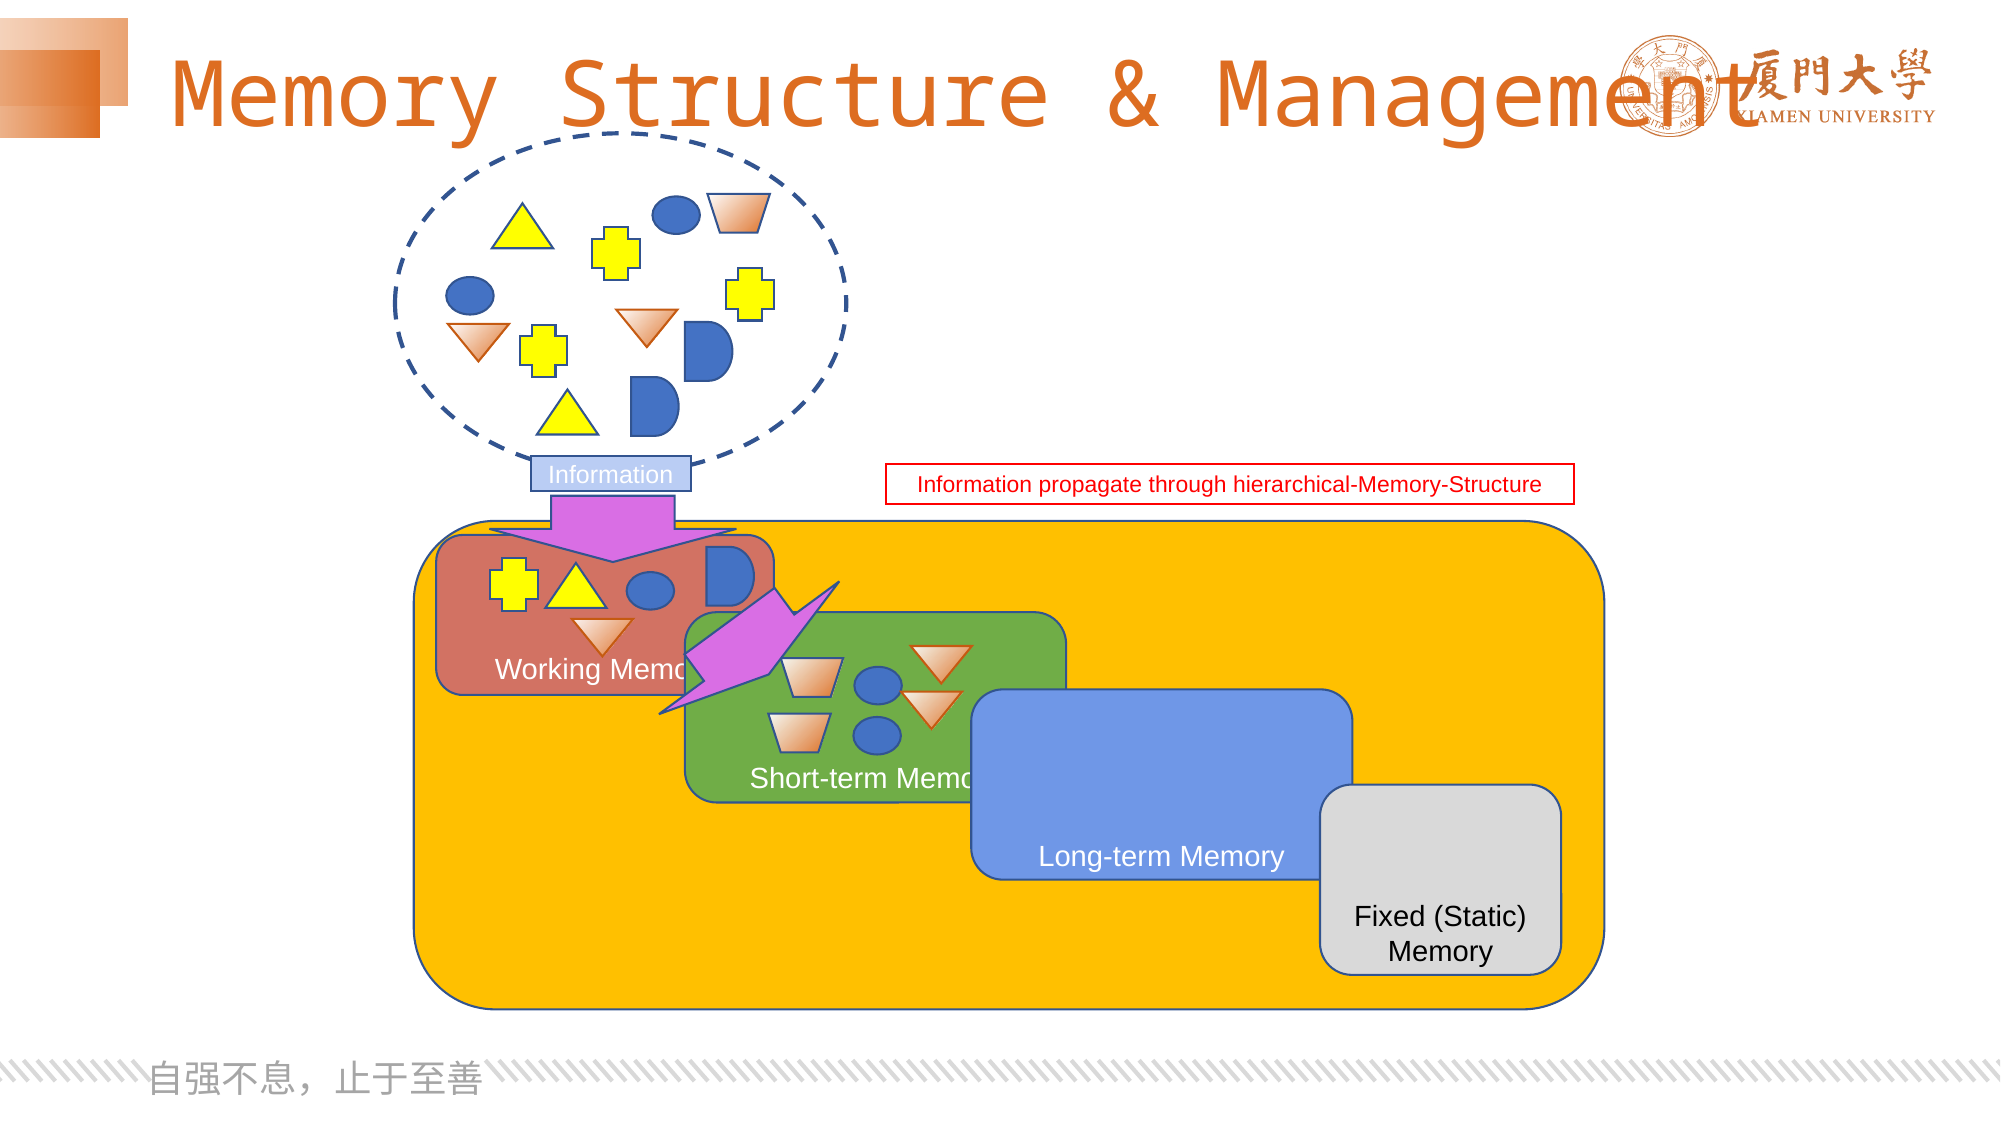

# Memory Structure & Management

Information
Information propagate through hierarchical-Memory-Structure

Working Memory

Short-term Memory

Long-term Memory

Fixed (Static) Memory